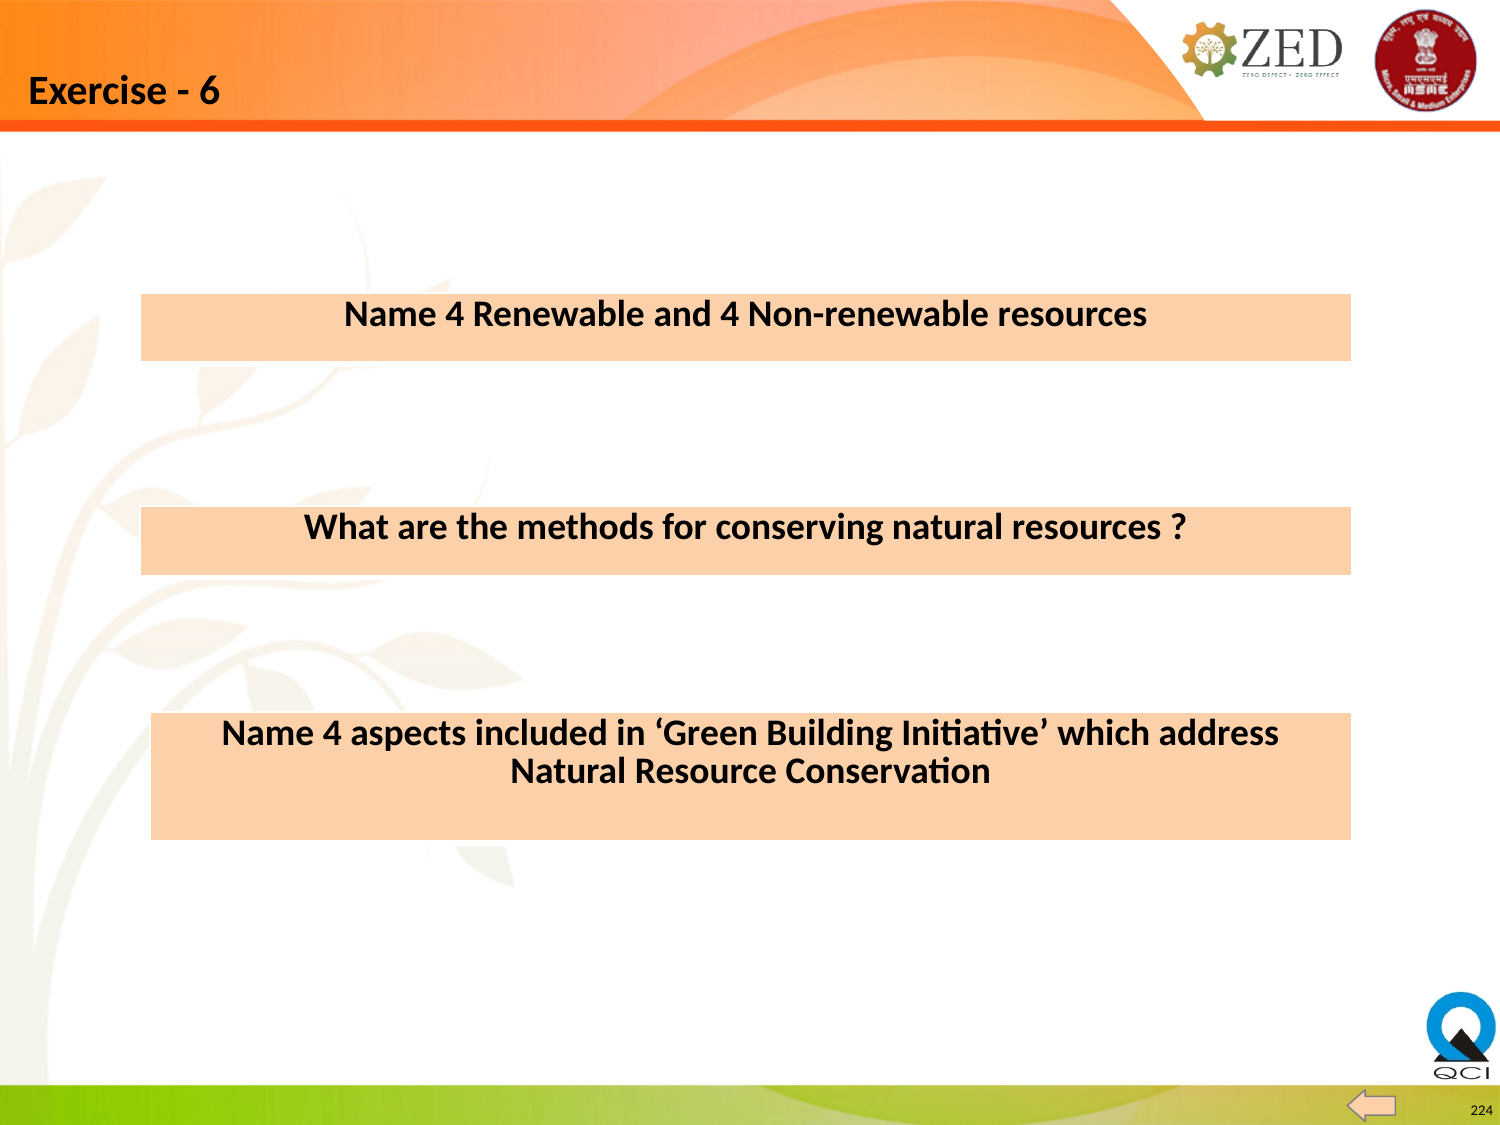

# Exercise - 6
| Name 4 Renewable and 4 Non-renewable resources |
| --- |
| What are the methods for conserving natural resources ? |
| --- |
| Name 4 aspects included in ‘Green Building Initiative’ which address Natural Resource Conservation |
| --- |